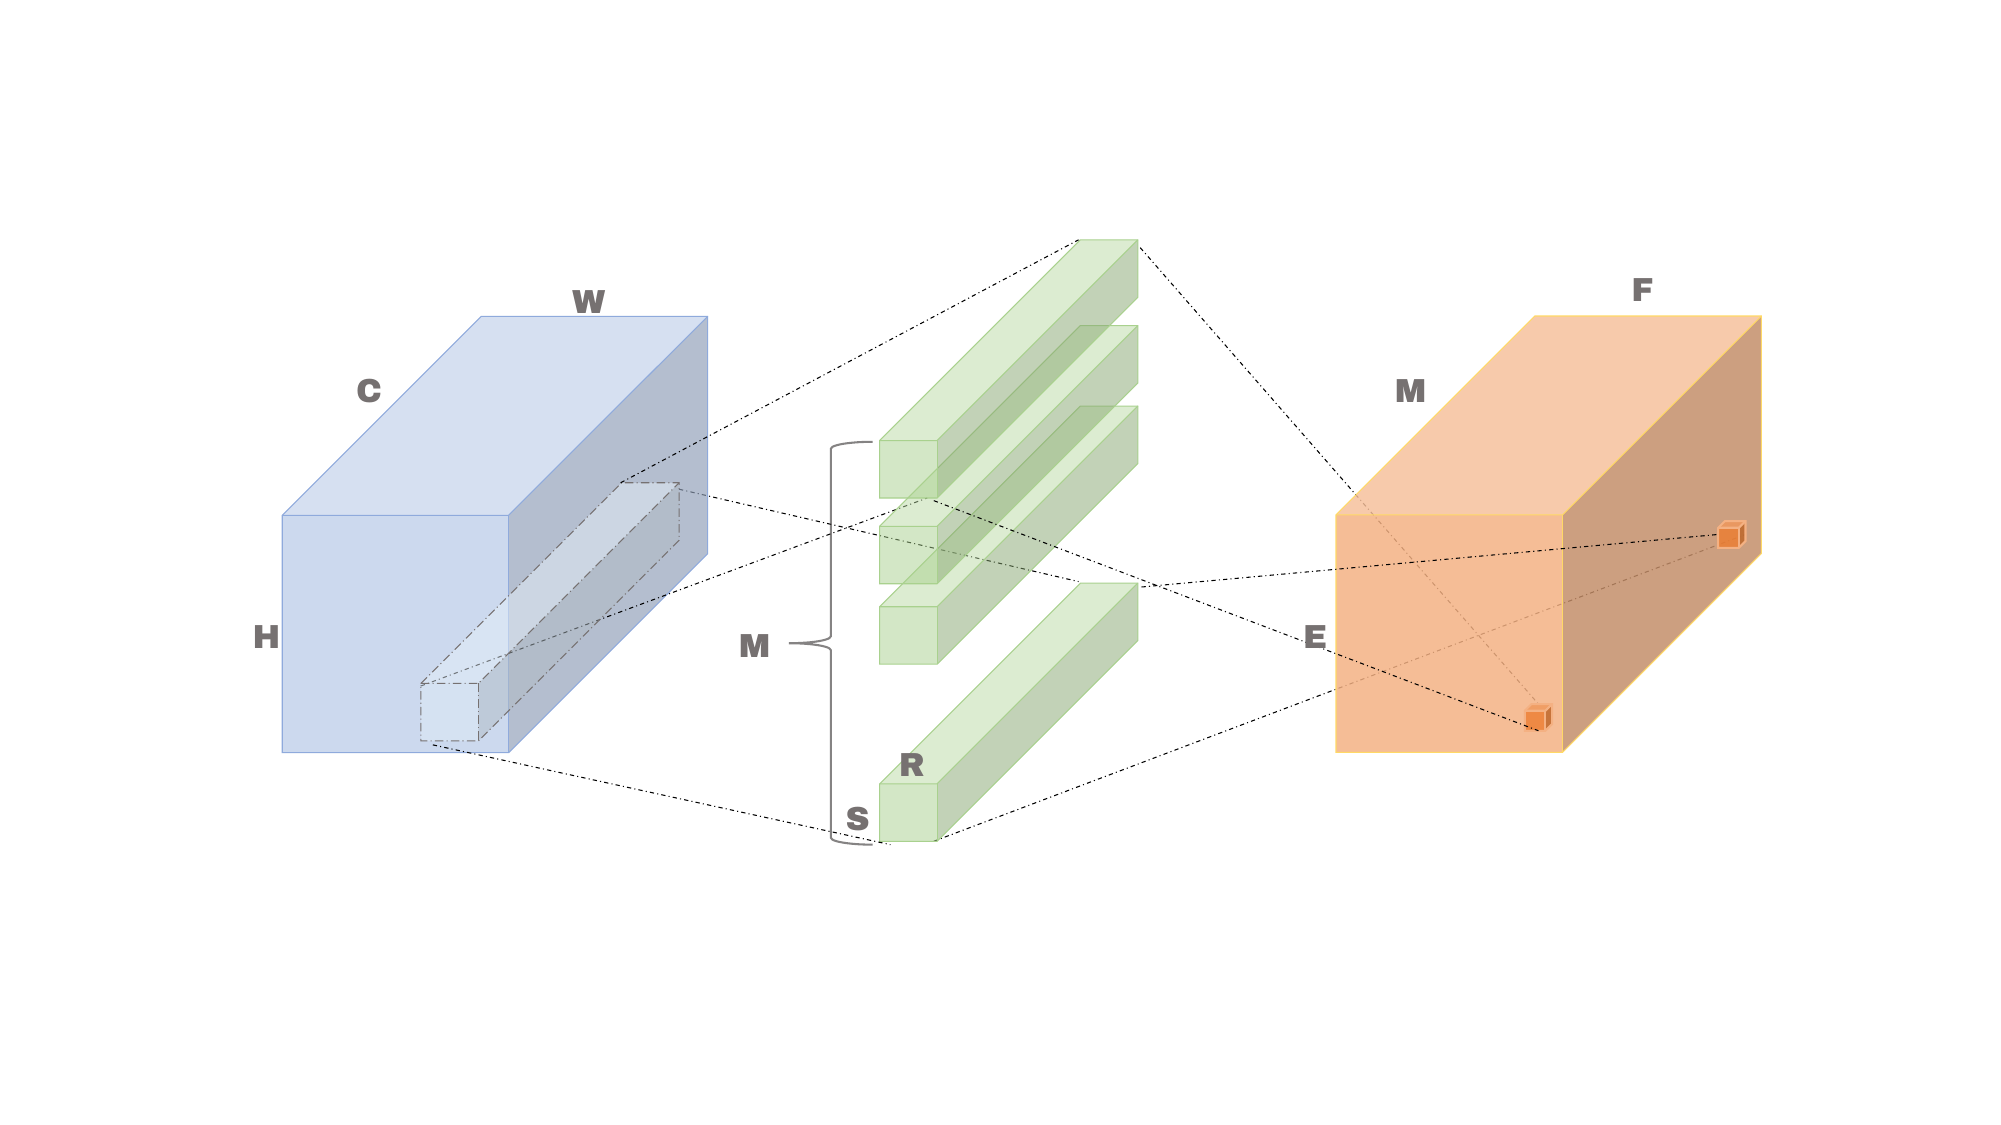

F
W

C
M

H
E
M

R
S